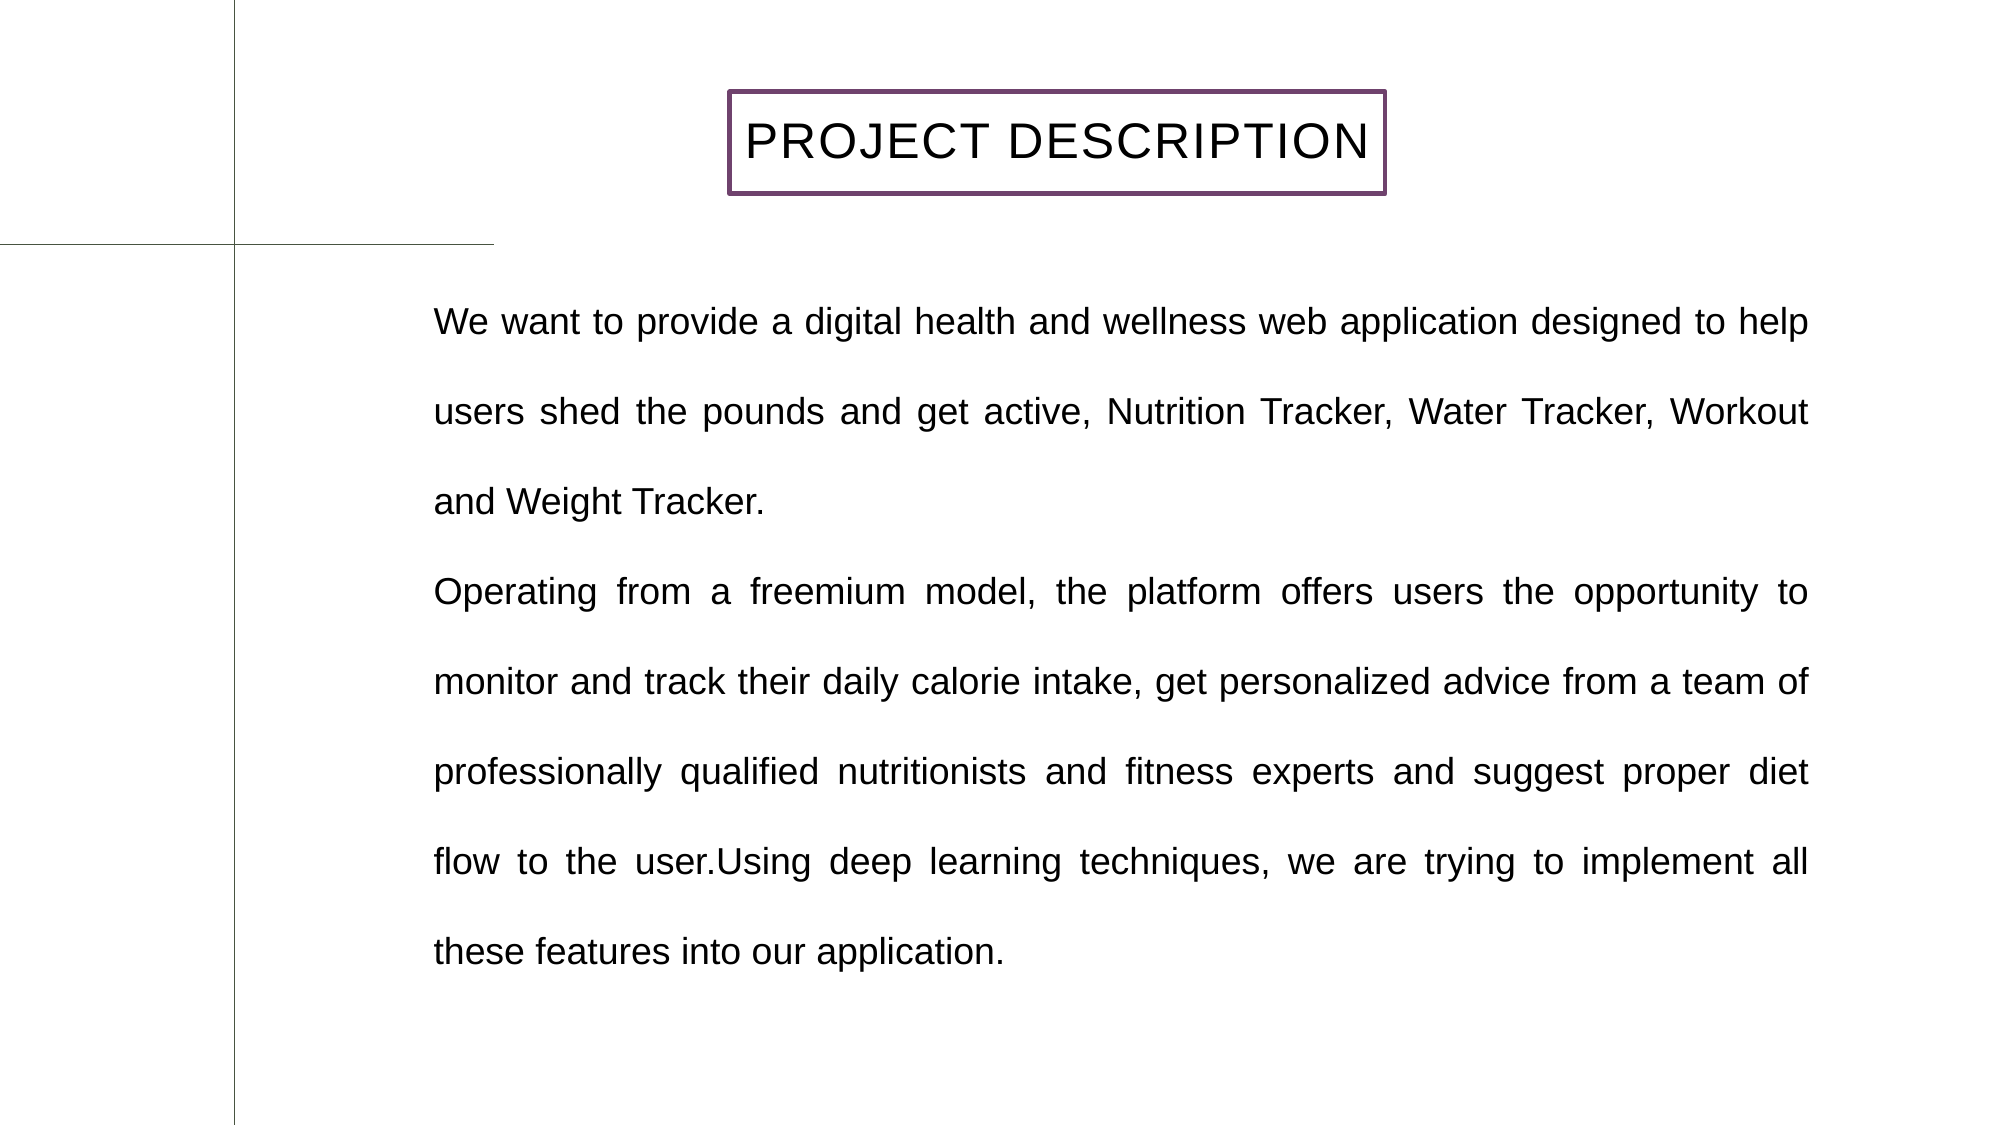

# Project description
We want to provide a digital health and wellness web application designed to help users shed the pounds and get active, Nutrition Tracker, Water Tracker, Workout and Weight Tracker.
Operating from a freemium model, the platform offers users the opportunity to monitor and track their daily calorie intake, get personalized advice from a team of professionally qualified nutritionists and fitness experts and suggest proper diet flow to the user.Using deep learning techniques, we are trying to implement all these features into our application.